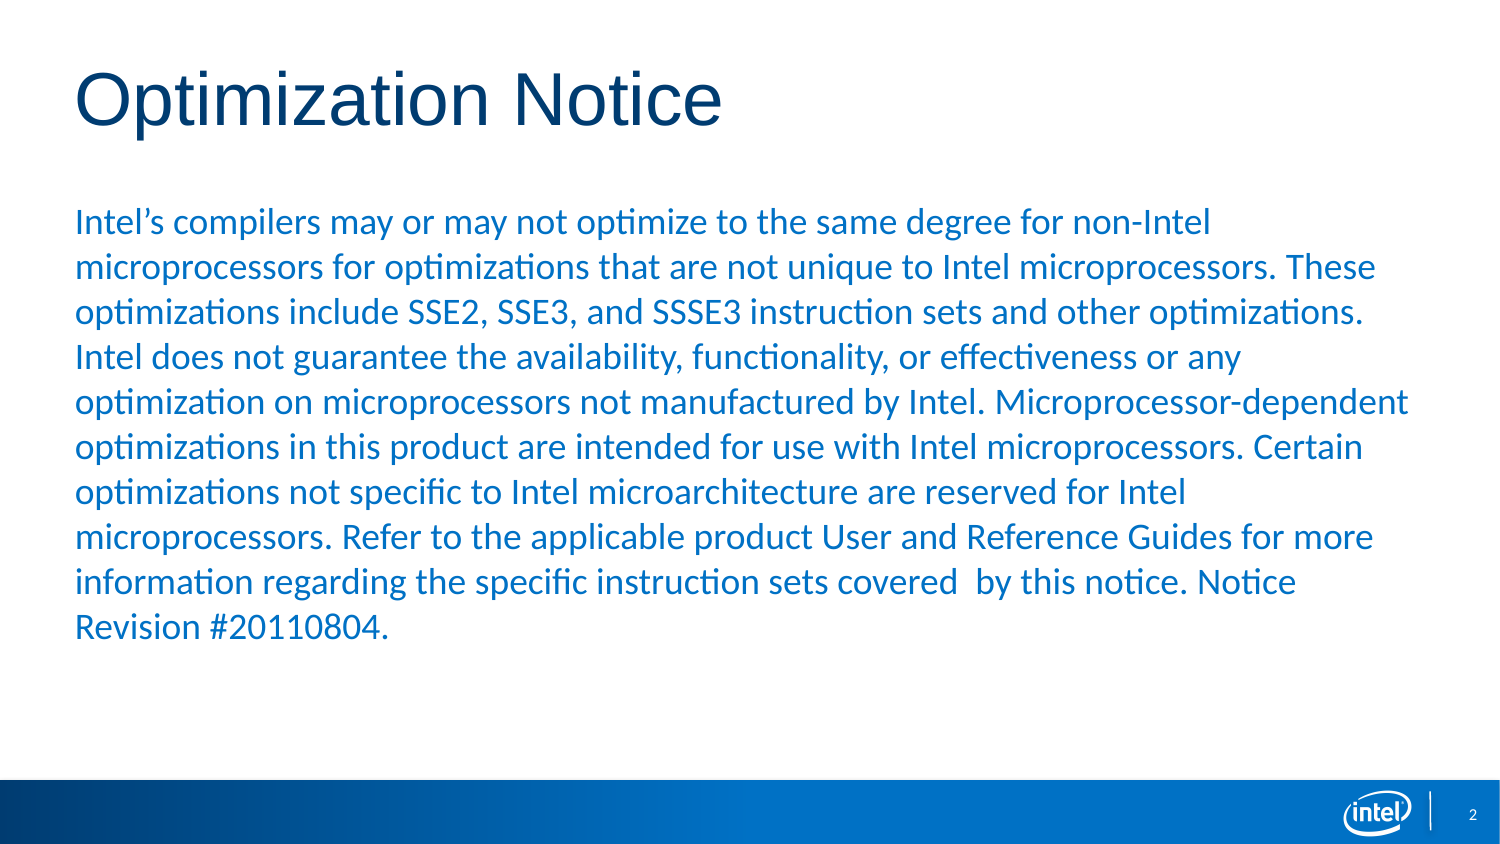

# Optimization Notice
Intel’s compilers may or may not optimize to the same degree for non-Intel microprocessors for optimizations that are not unique to Intel microprocessors. These optimizations include SSE2, SSE3, and SSSE3 instruction sets and other optimizations. Intel does not guarantee the availability, functionality, or effectiveness or any optimization on microprocessors not manufactured by Intel. Microprocessor-dependent optimizations in this product are intended for use with Intel microprocessors. Certain optimizations not specific to Intel microarchitecture are reserved for Intel microprocessors. Refer to the applicable product User and Reference Guides for more information regarding the specific instruction sets covered  by this notice. Notice Revision #20110804.

2